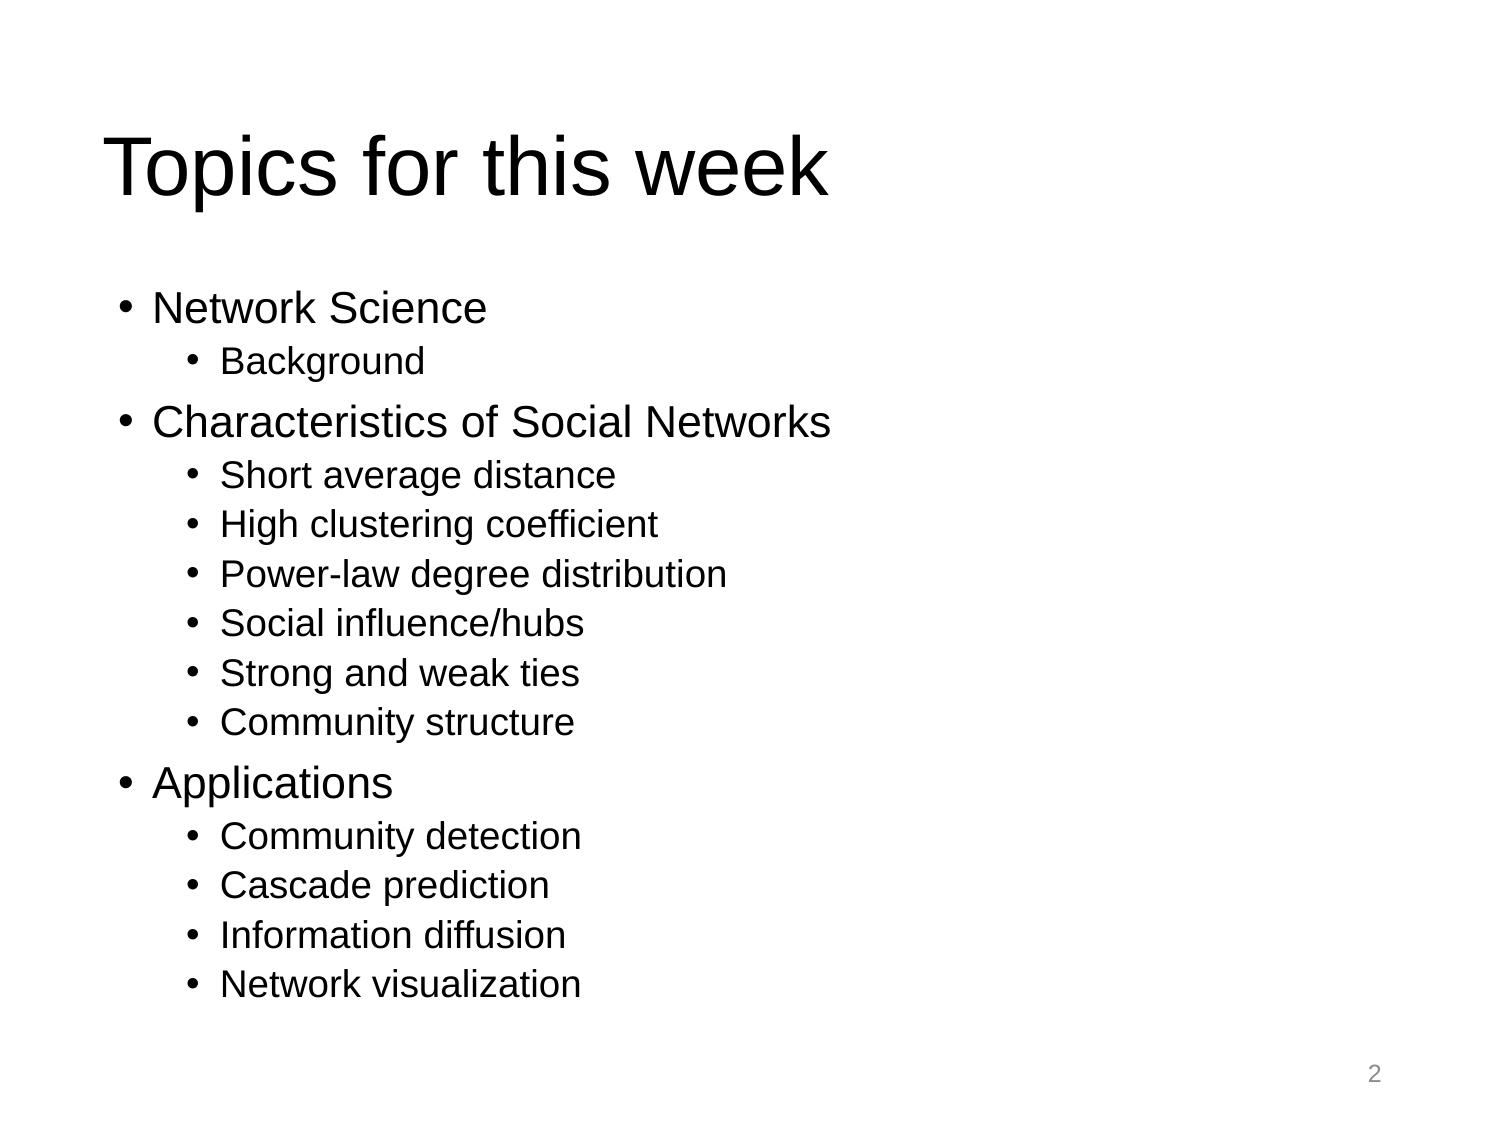

# Topics for this week
Network Science
Background
Characteristics of Social Networks
Short average distance
High clustering coefficient
Power-law degree distribution
Social influence/hubs
Strong and weak ties
Community structure
Applications
Community detection
Cascade prediction
Information diffusion
Network visualization
2